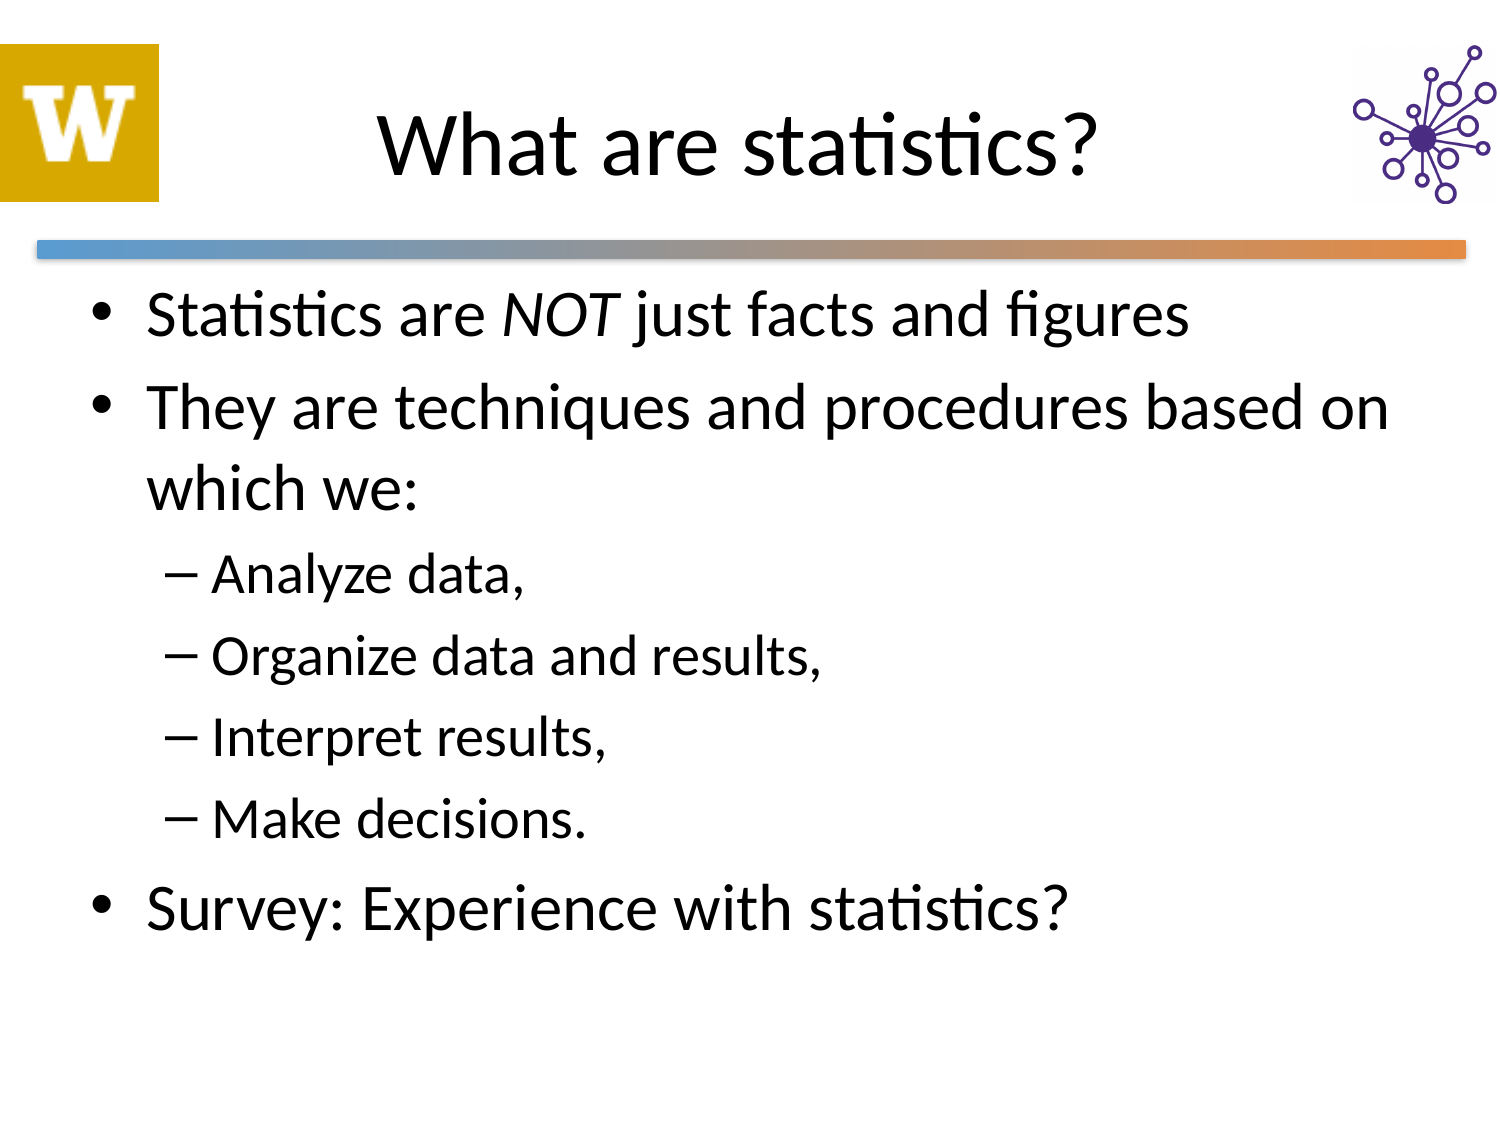

# What are statistics?
Statistics are NOT just facts and figures
They are techniques and procedures based on which we:
Analyze data,
Organize data and results,
Interpret results,
Make decisions.
Survey: Experience with statistics?